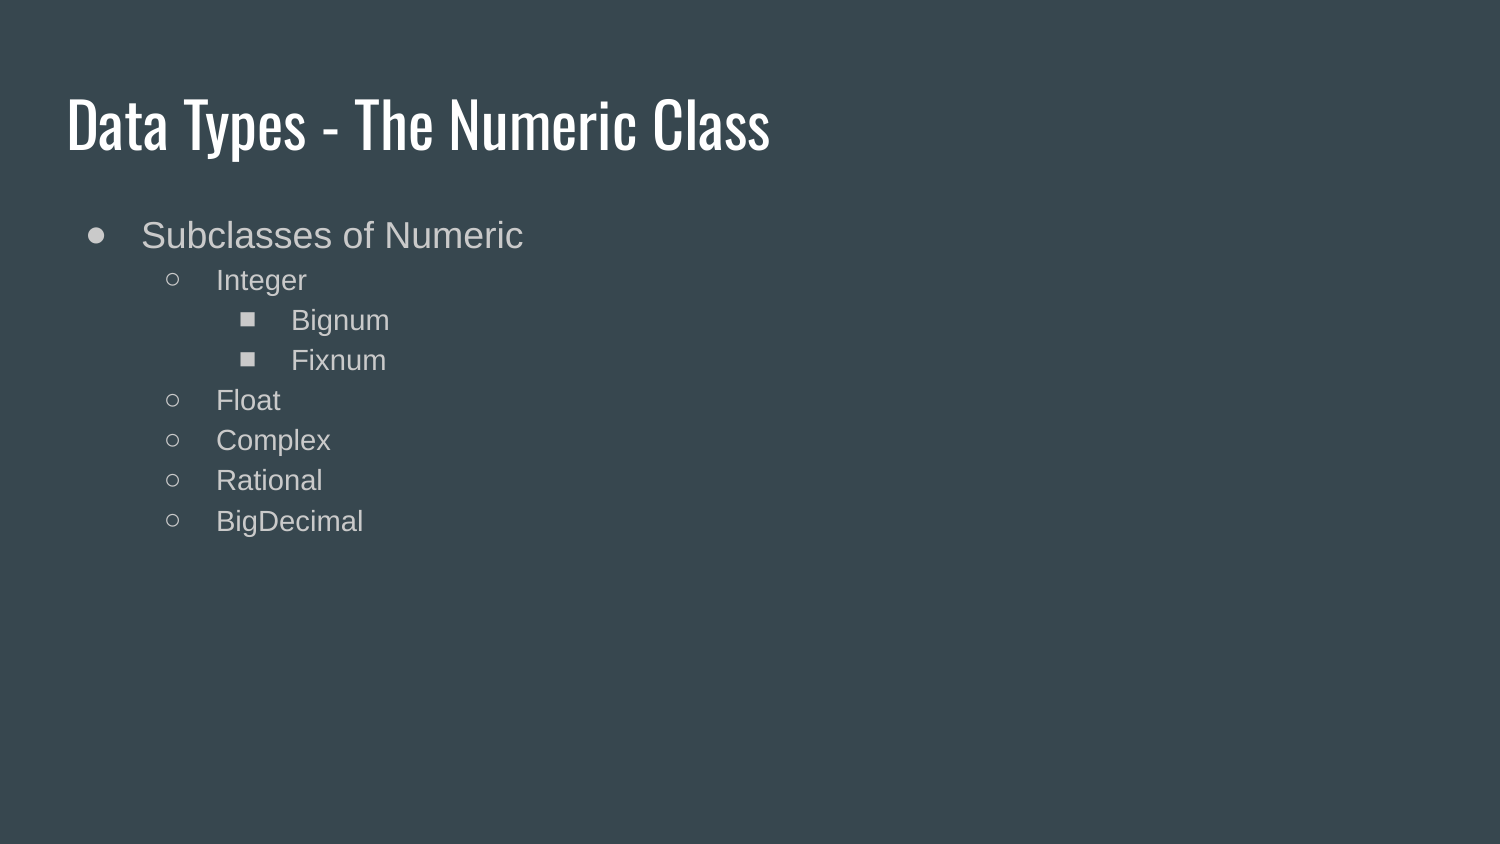

# Data Types - The Numeric Class
Subclasses of Numeric
Integer
Bignum
Fixnum
Float
Complex
Rational
BigDecimal